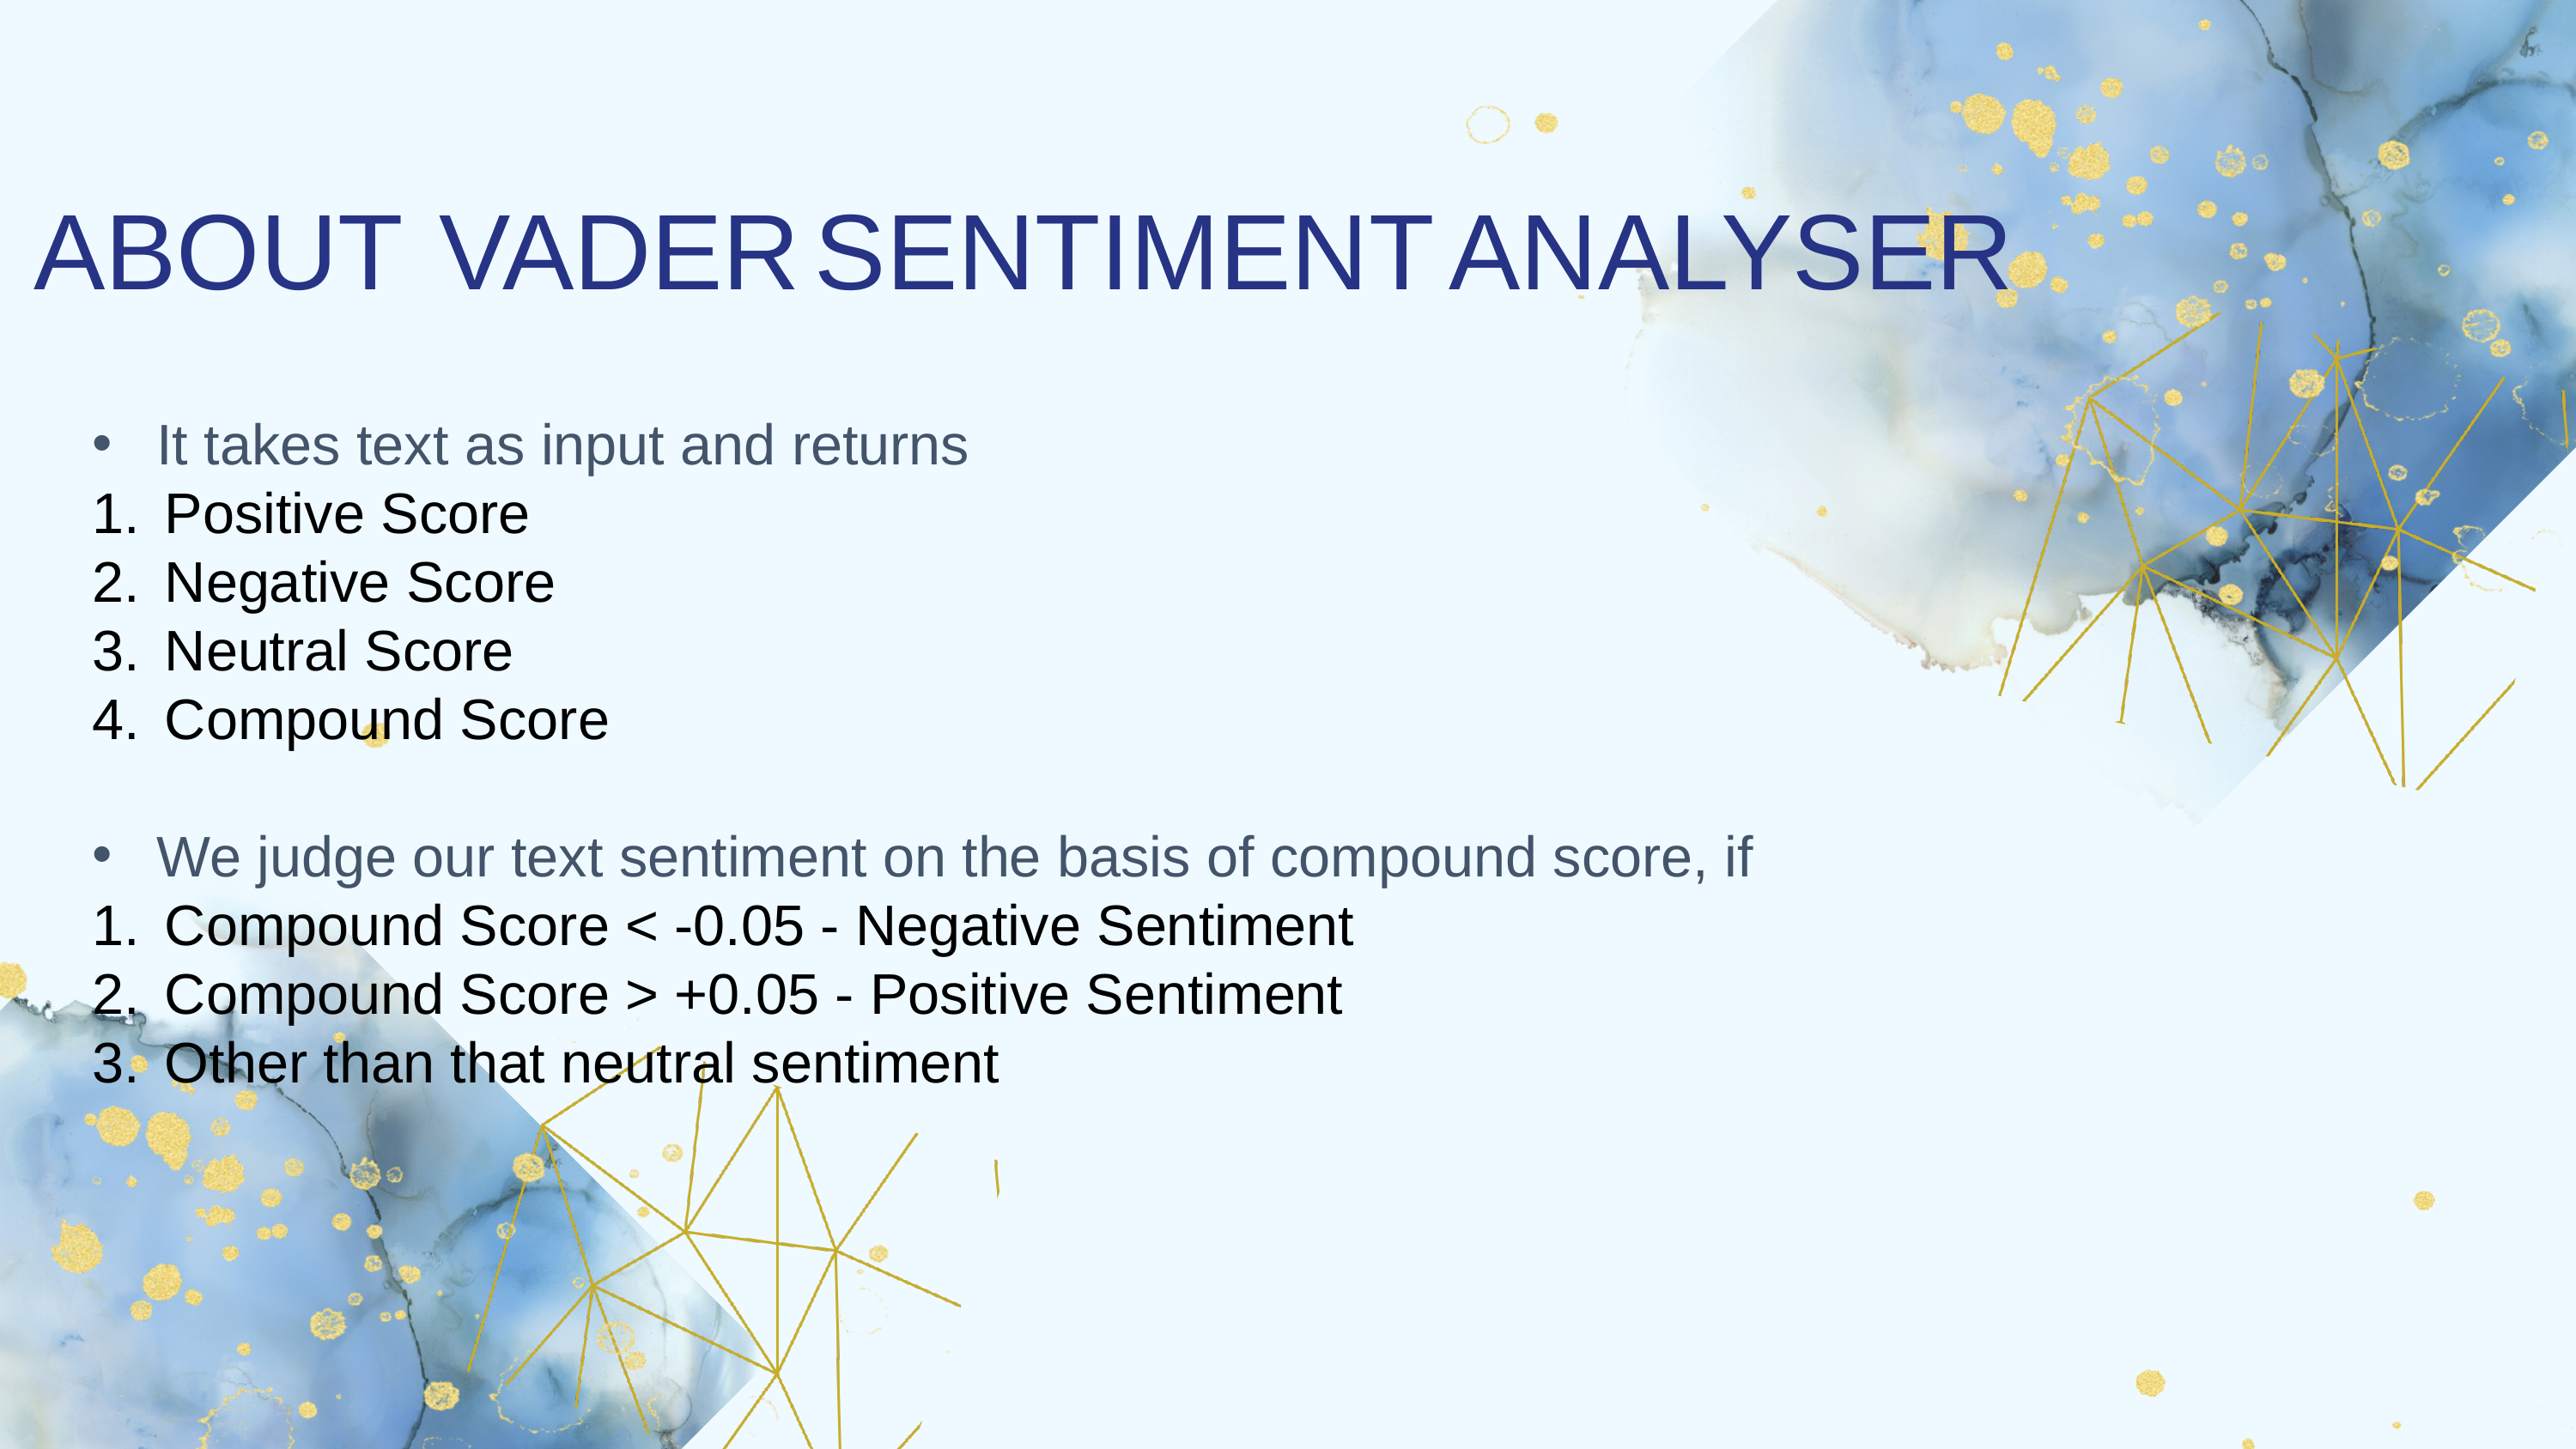

ABOUT  VADER  SENTIMENT  ANALYSER

It takes text as input and returns
Positive Score
Negative Score
Neutral Score
Compound Score

We judge our text sentiment on the basis of compound score, if
Compound Score < -0.05 - Negative Sentiment
Compound Score > +0.05 - Positive Sentiment
Other than that neutral sentiment